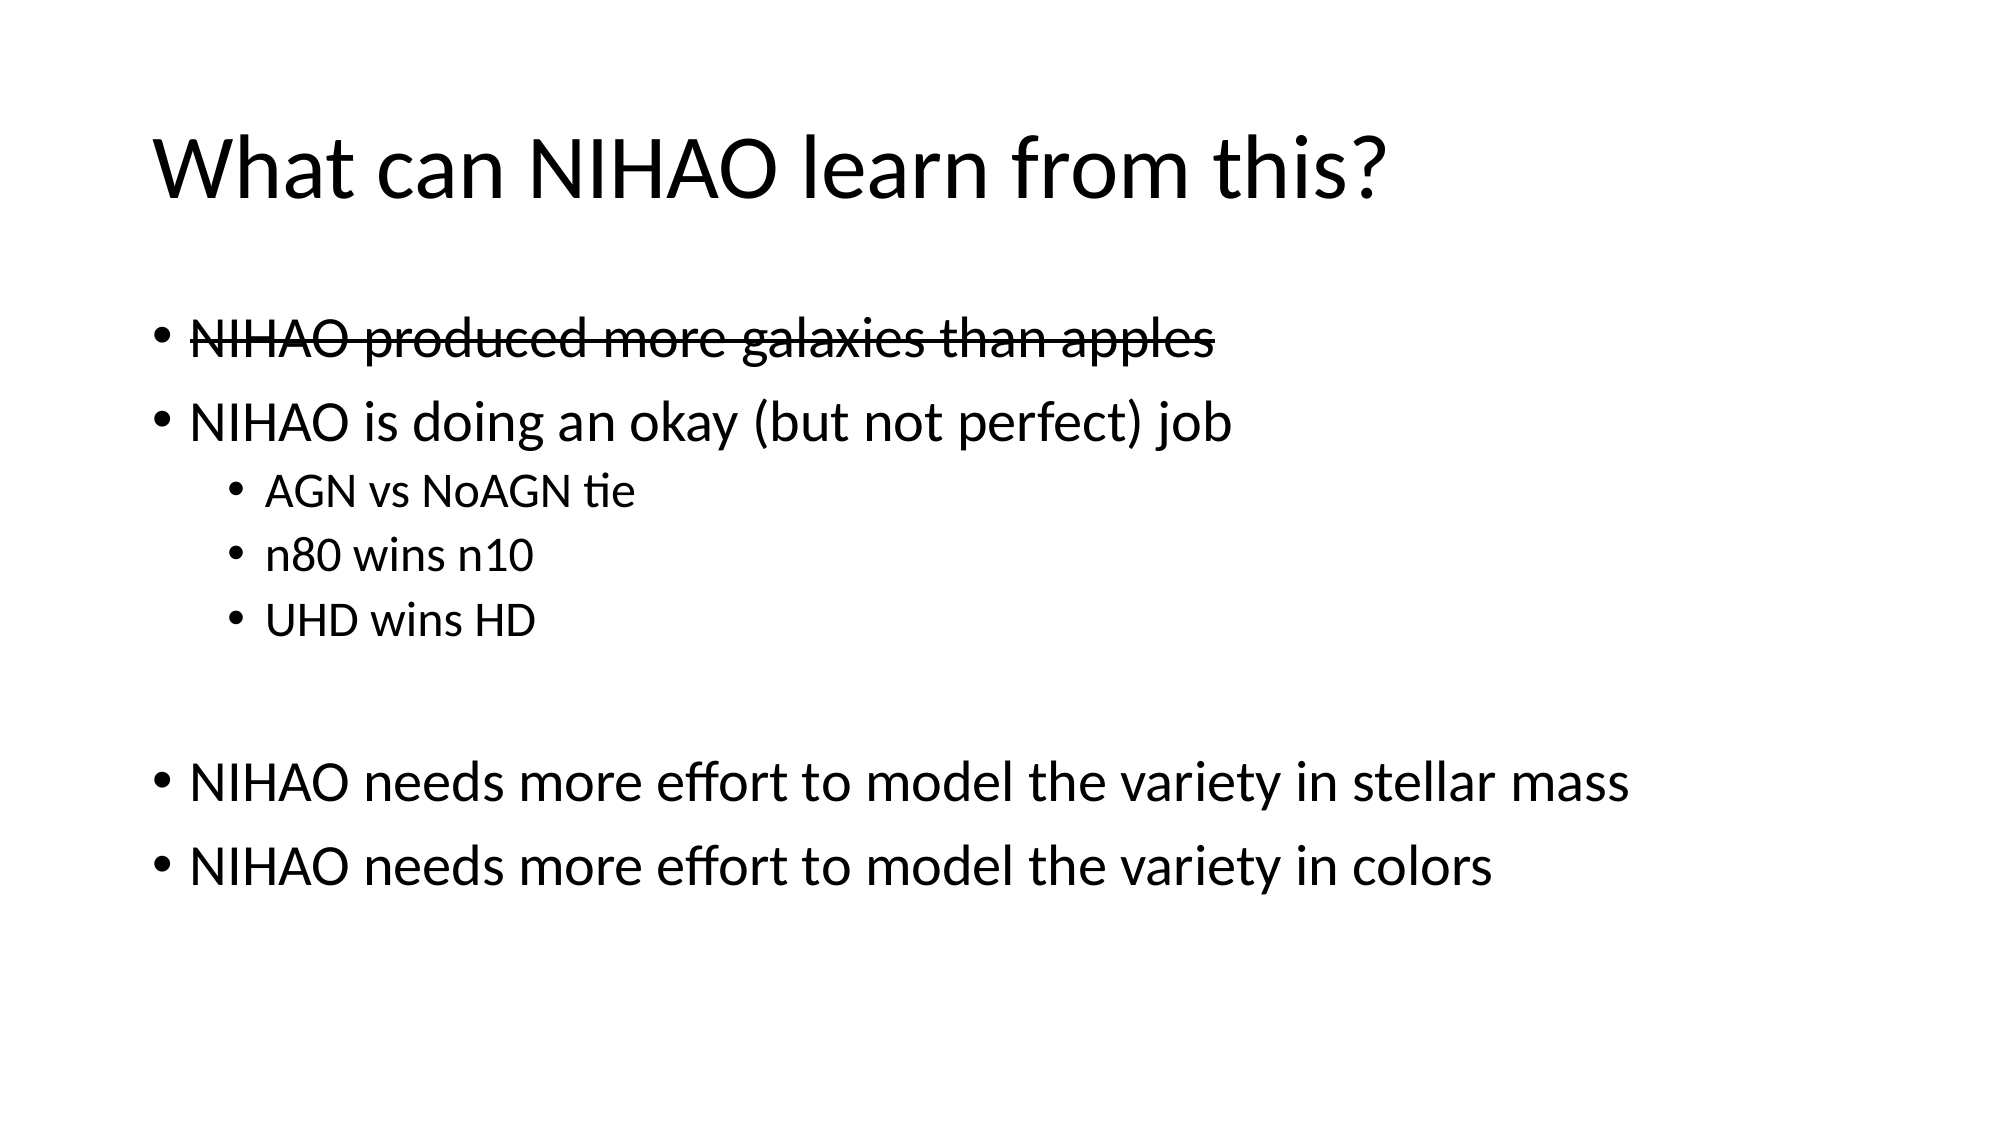

# What can NIHAO learn from this?
NIHAO produced more galaxies than apples
NIHAO is doing an okay (but not perfect) job
AGN vs NoAGN tie
n80 wins n10
UHD wins HD

NIHAO needs more effort to model the variety in stellar mass
NIHAO needs more effort to model the variety in colors